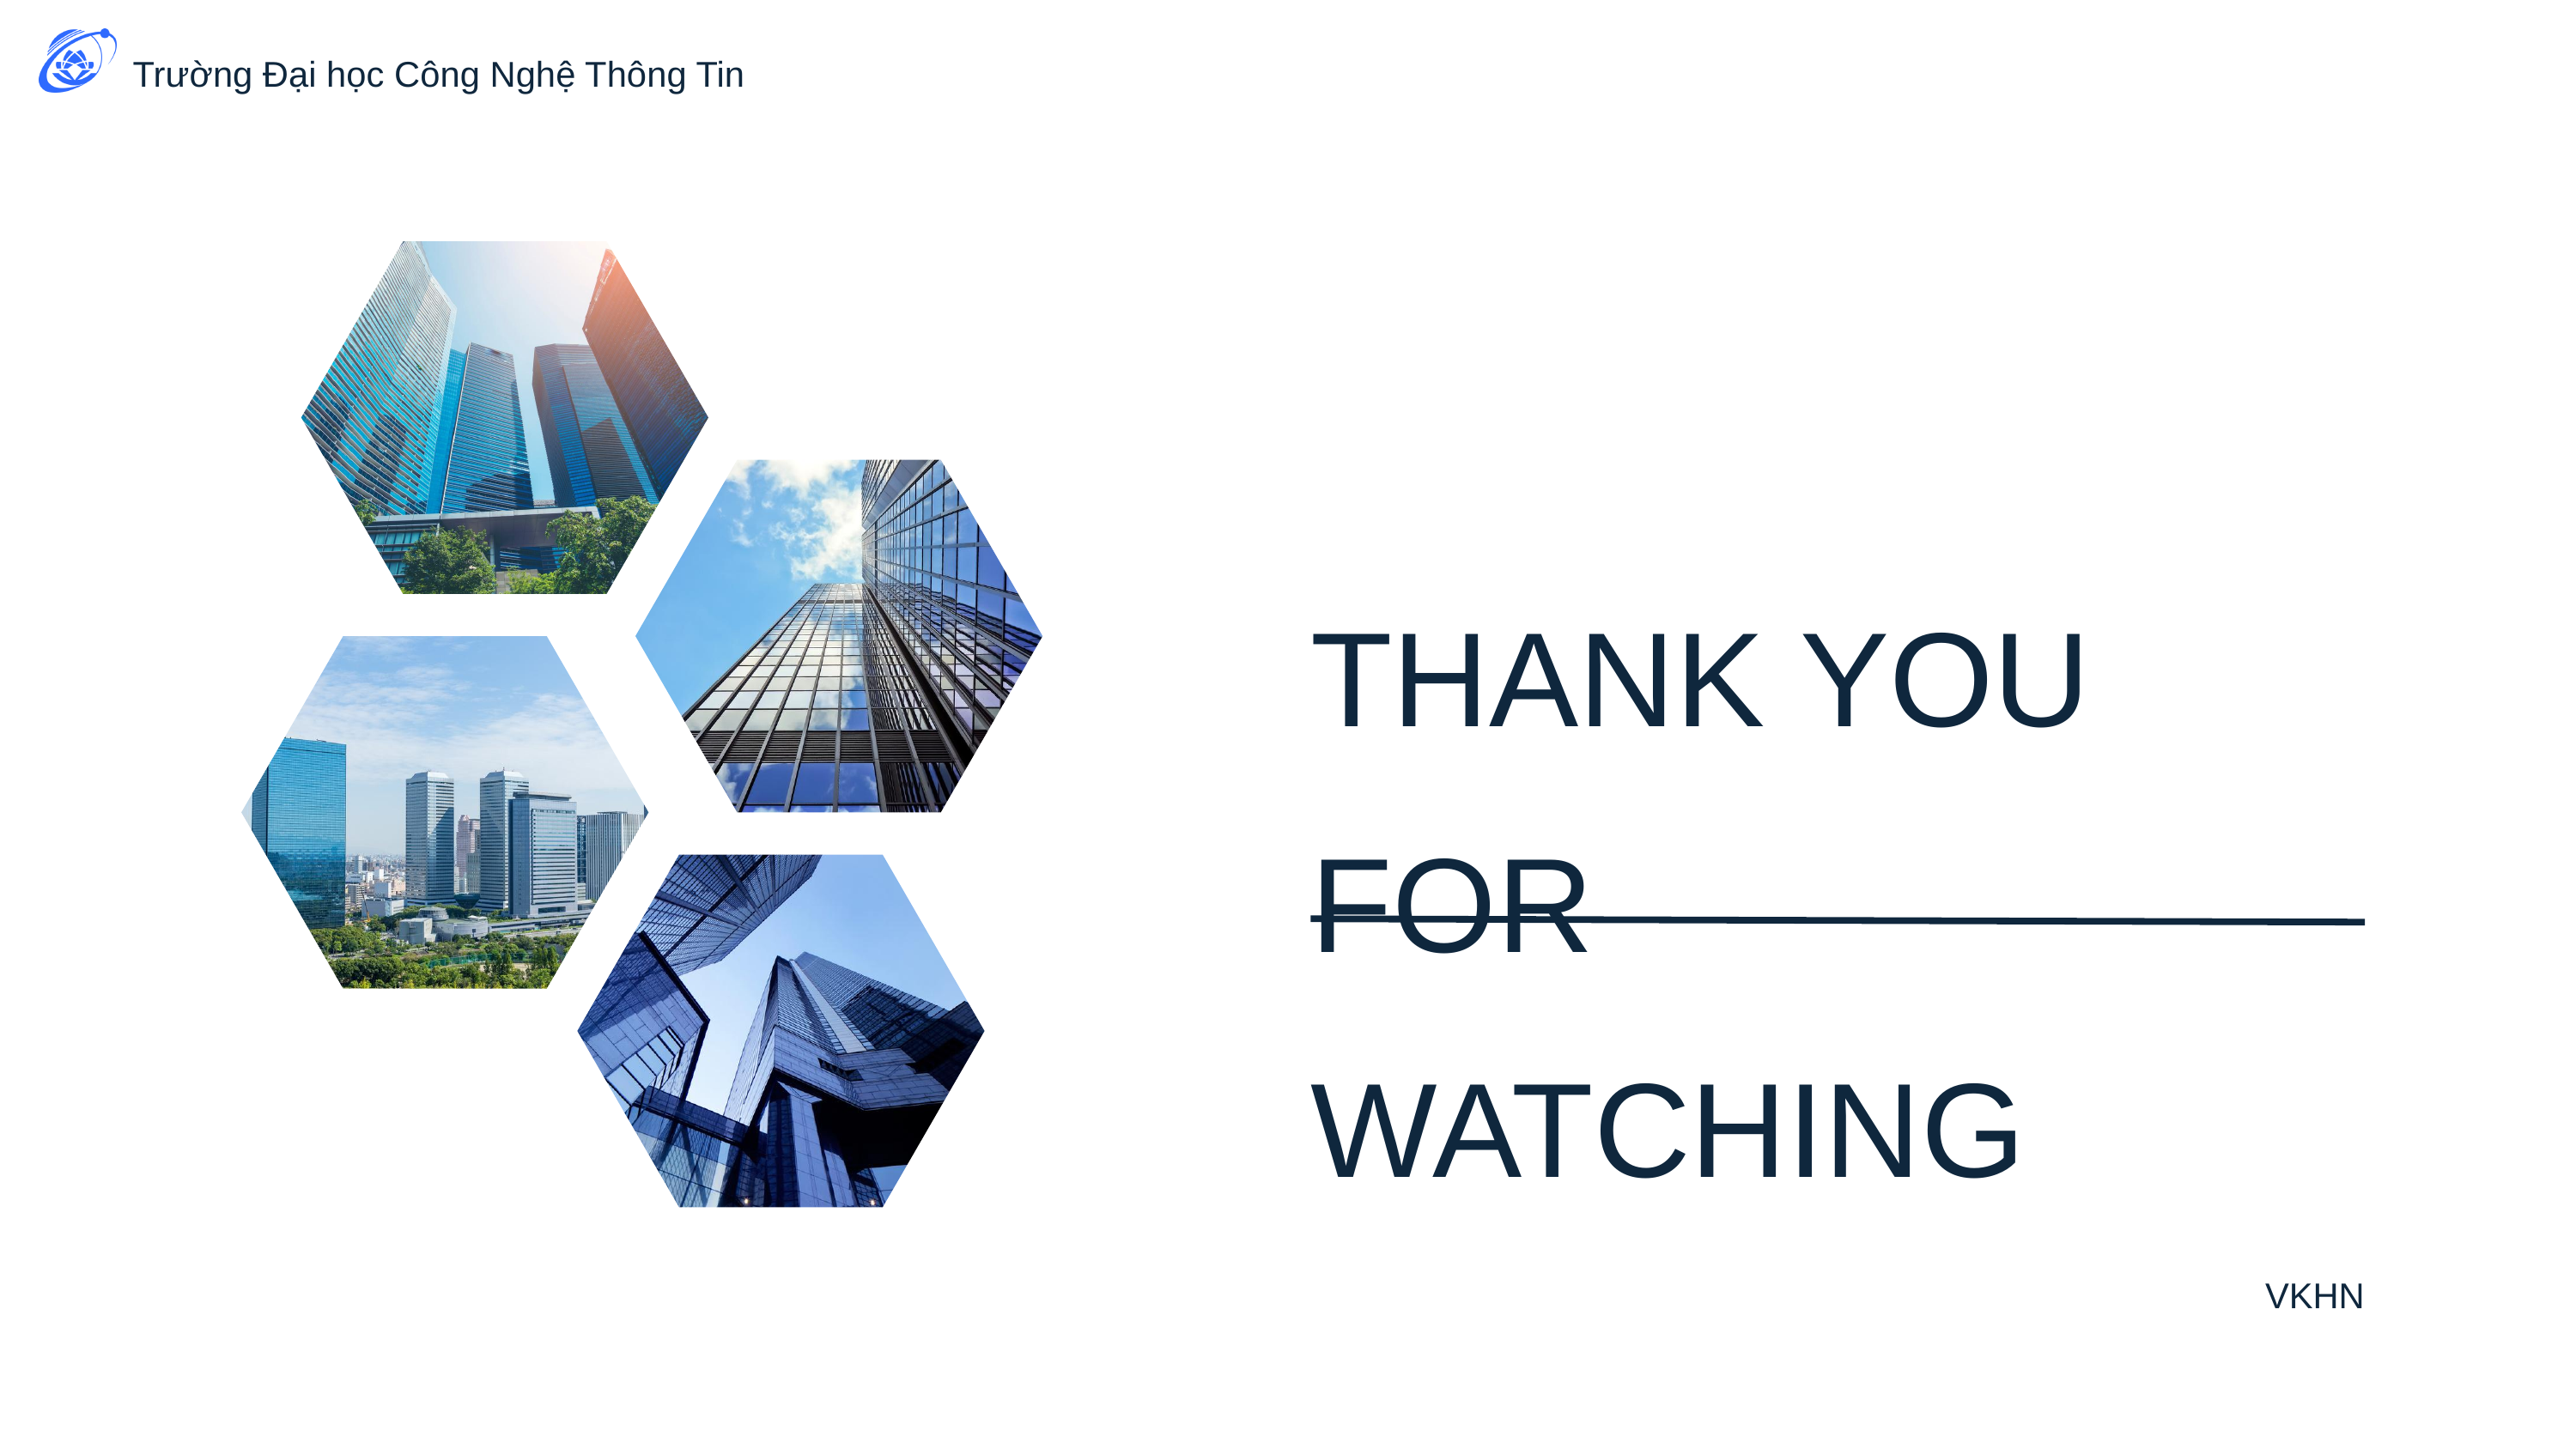

Trường Đại học Công Nghệ Thông Tin

THANK YOU FOR WATCHING

VKHN